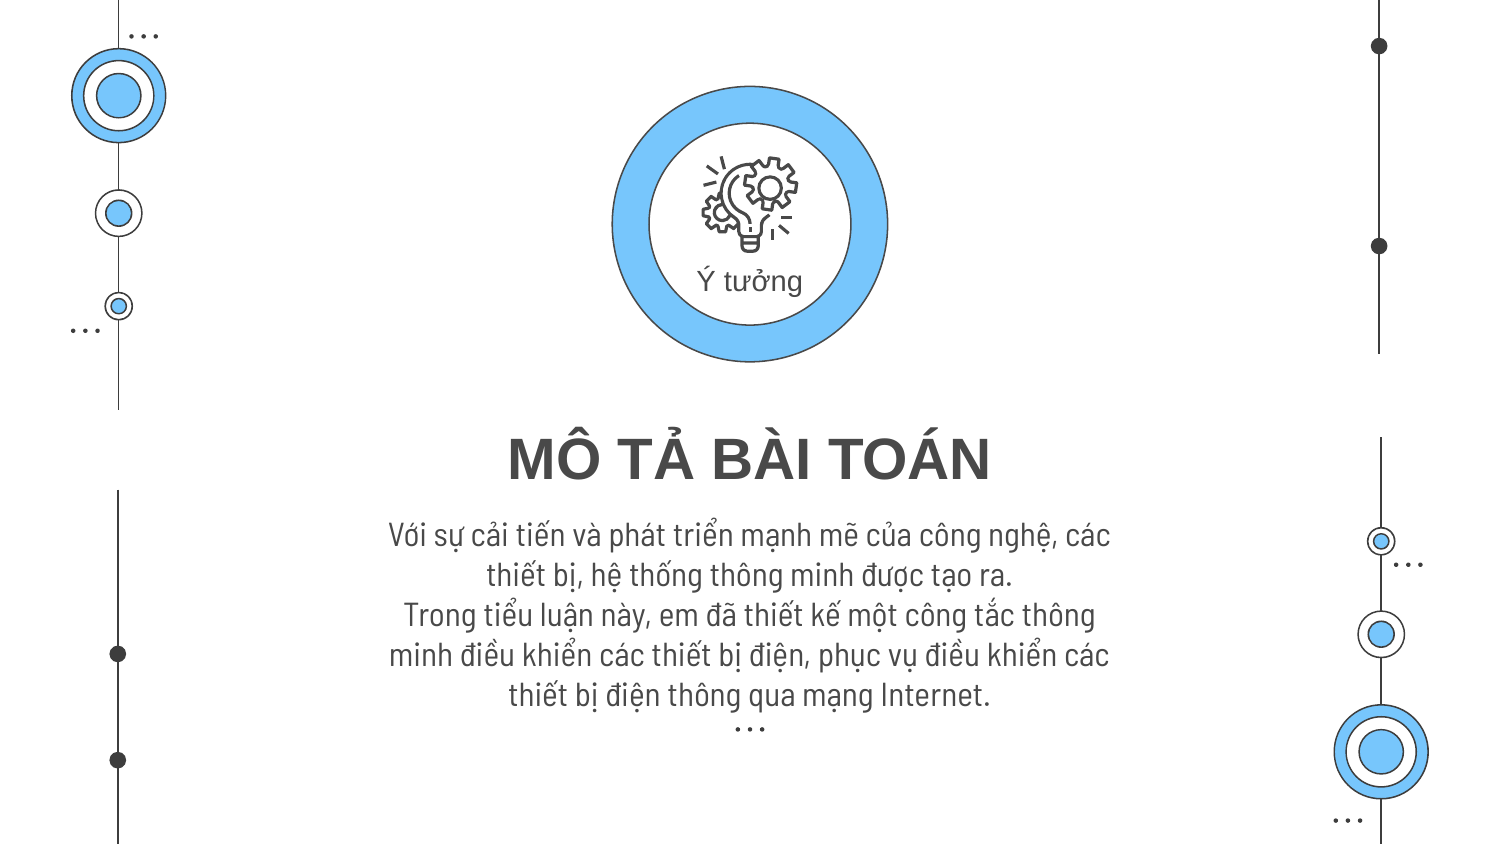

Ý tưởng
# MÔ TẢ BÀI TOÁN
Với sự cải tiến và phát triển mạnh mẽ của công nghệ, các thiết bị, hệ thống thông minh được tạo ra.
Trong tiểu luận này, em đã thiết kế một công tắc thông minh điều khiển các thiết bị điện, phục vụ điều khiển các thiết bị điện thông qua mạng Internet.